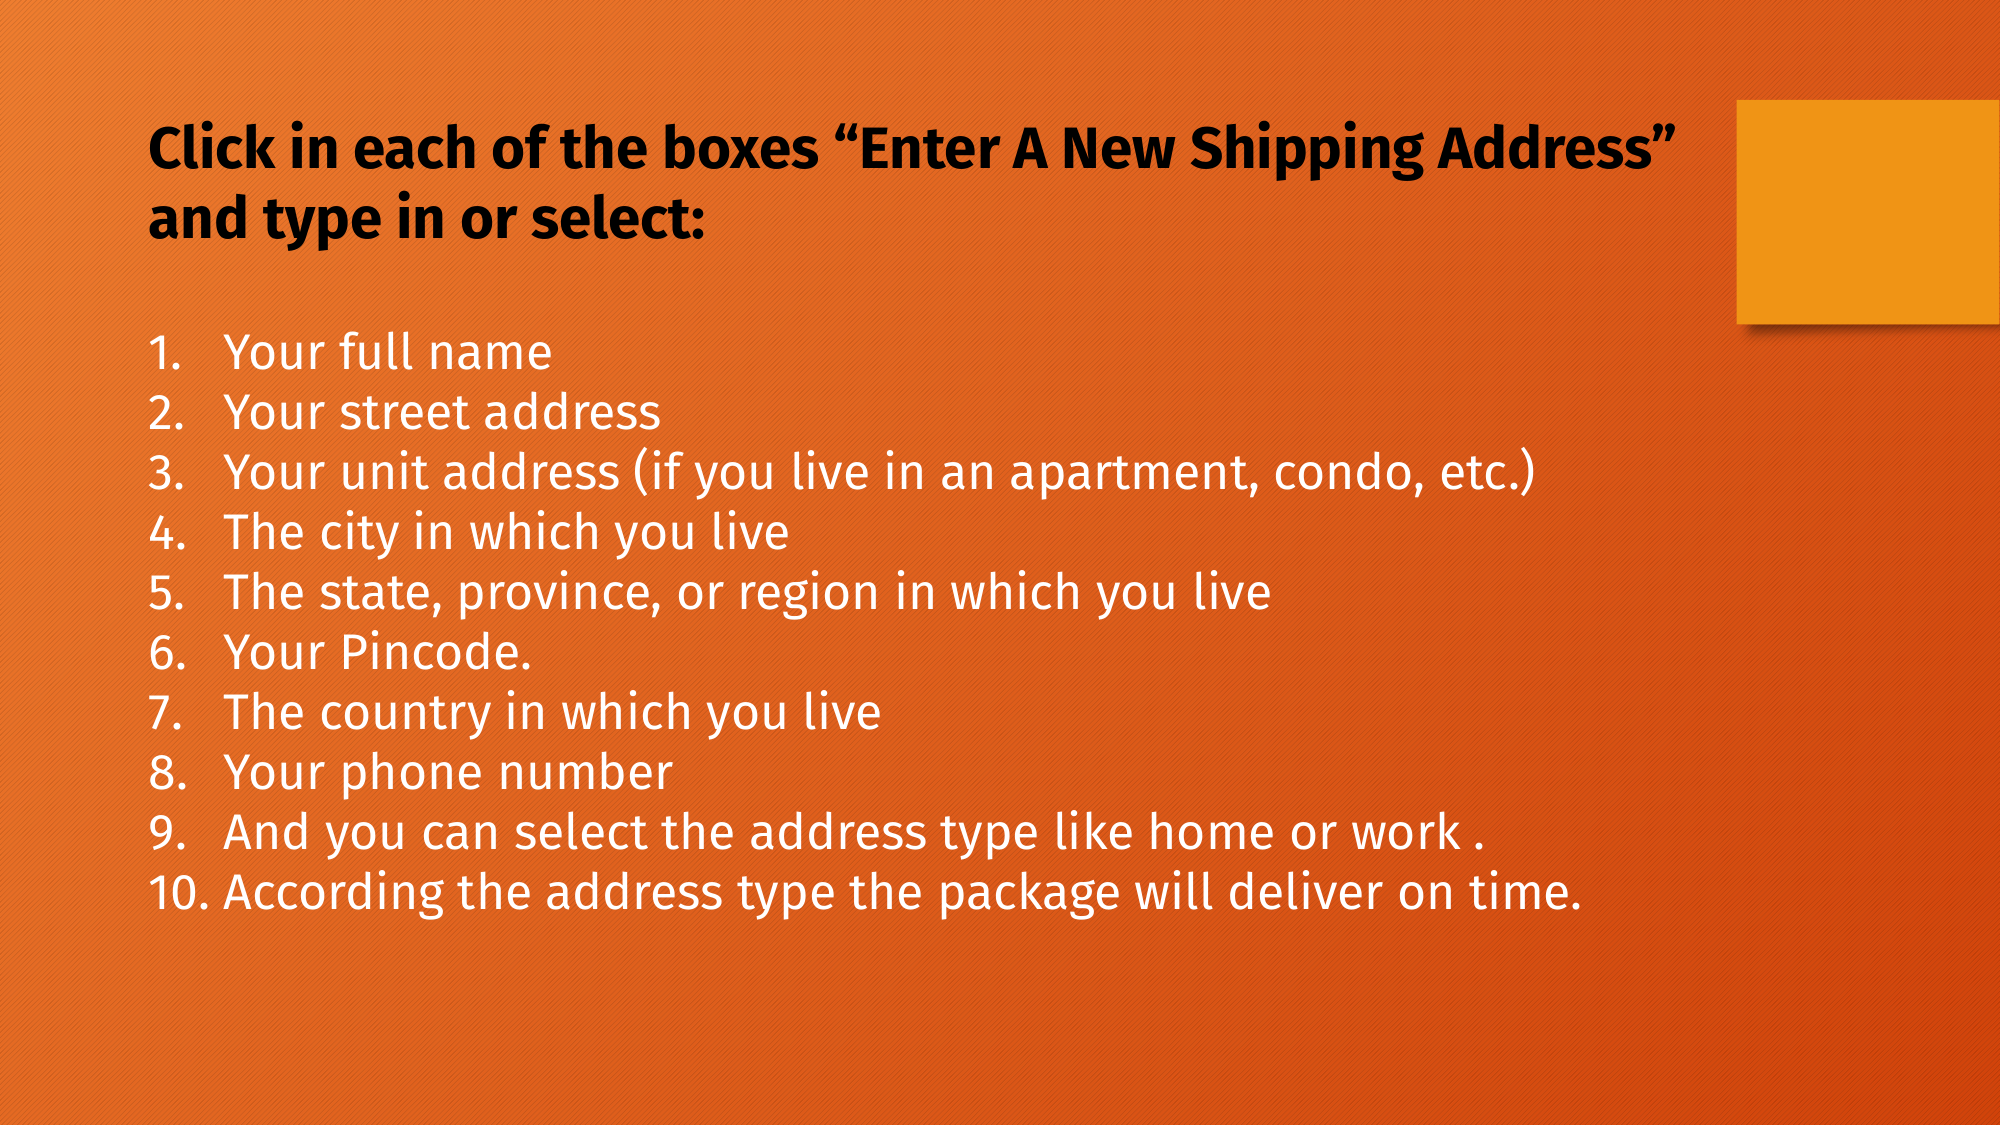

Click in each of the boxes “Enter A New Shipping Address” and type in or select:

Your full name
Your street address
Your unit address (if you live in an apartment, condo, etc.)
The city in which you live
The state, province, or region in which you live
Your Pincode.
The country in which you live
Your phone number
And you can select the address type like home or work .
According the address type the package will deliver on time.